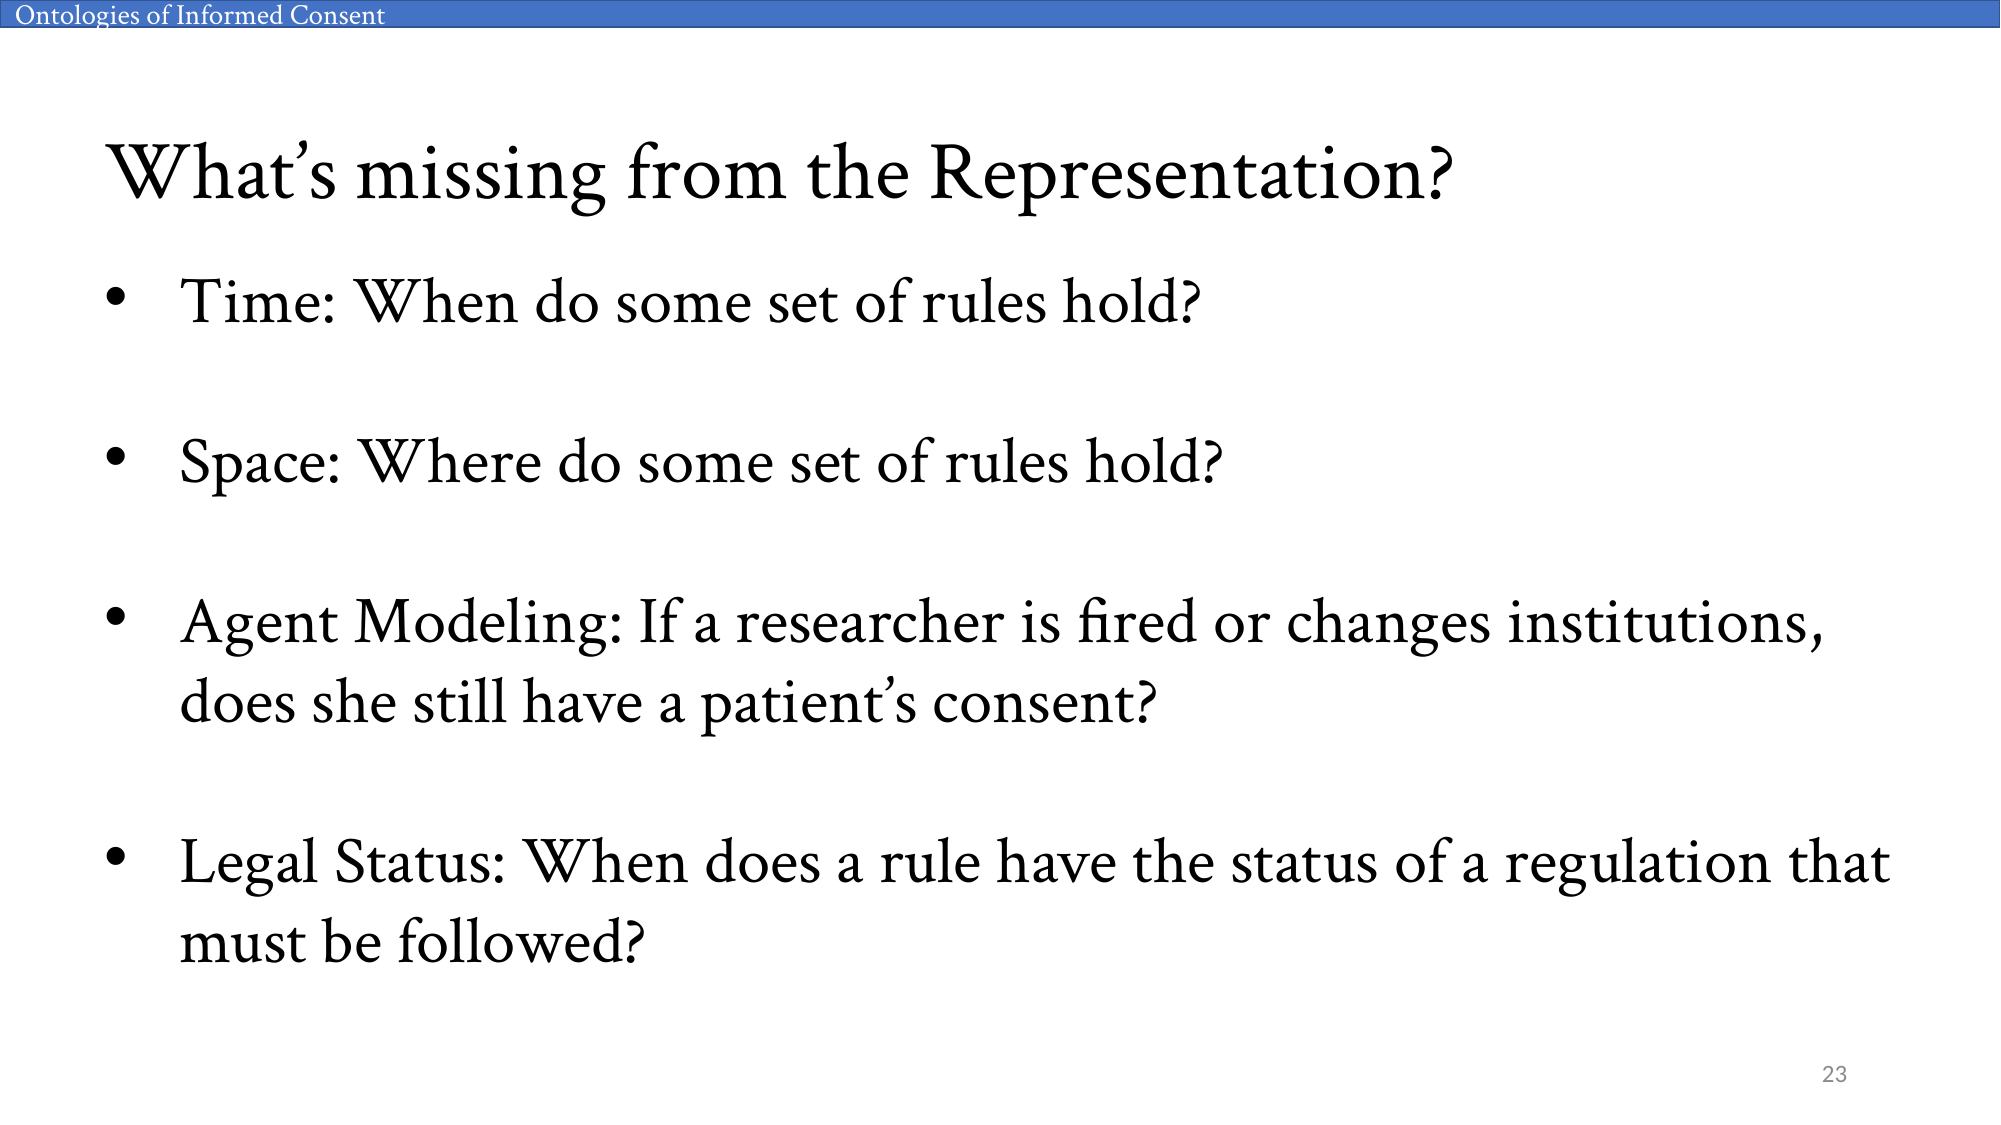

Ontologies of Informed Consent
What’s missing from the Representation?
Time: When do some set of rules hold?

Space: Where do some set of rules hold?

Agent Modeling: If a researcher is fired or changes institutions, does she still have a patient’s consent?

Legal Status: When does a rule have the status of a regulation that must be followed?
23